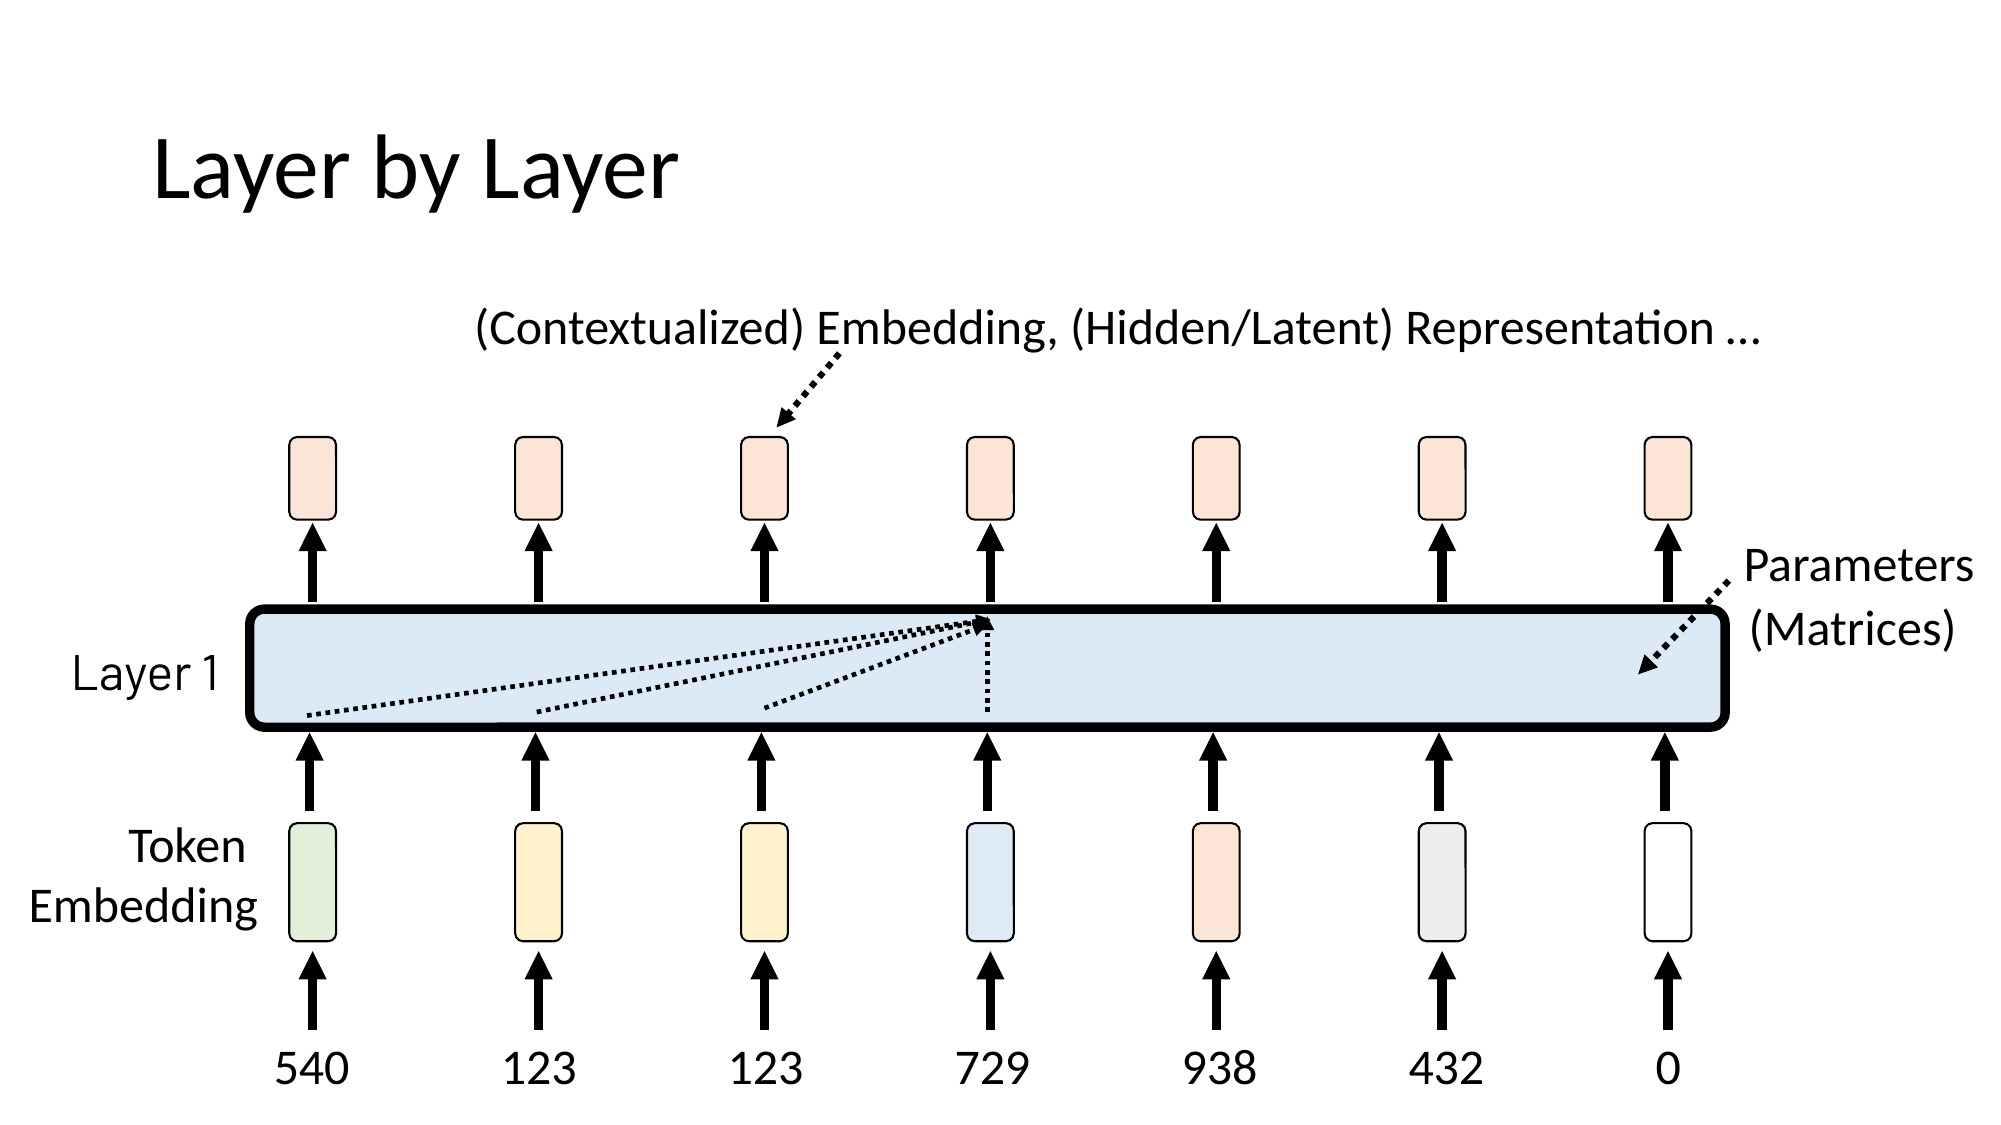

# Layer by Layer
(Contextualized) Embedding, (Hidden/Latent) Representation …

Parameters
(Matrices)

Layer 1
Token
Embedding

540
123
123
729
938
432
0